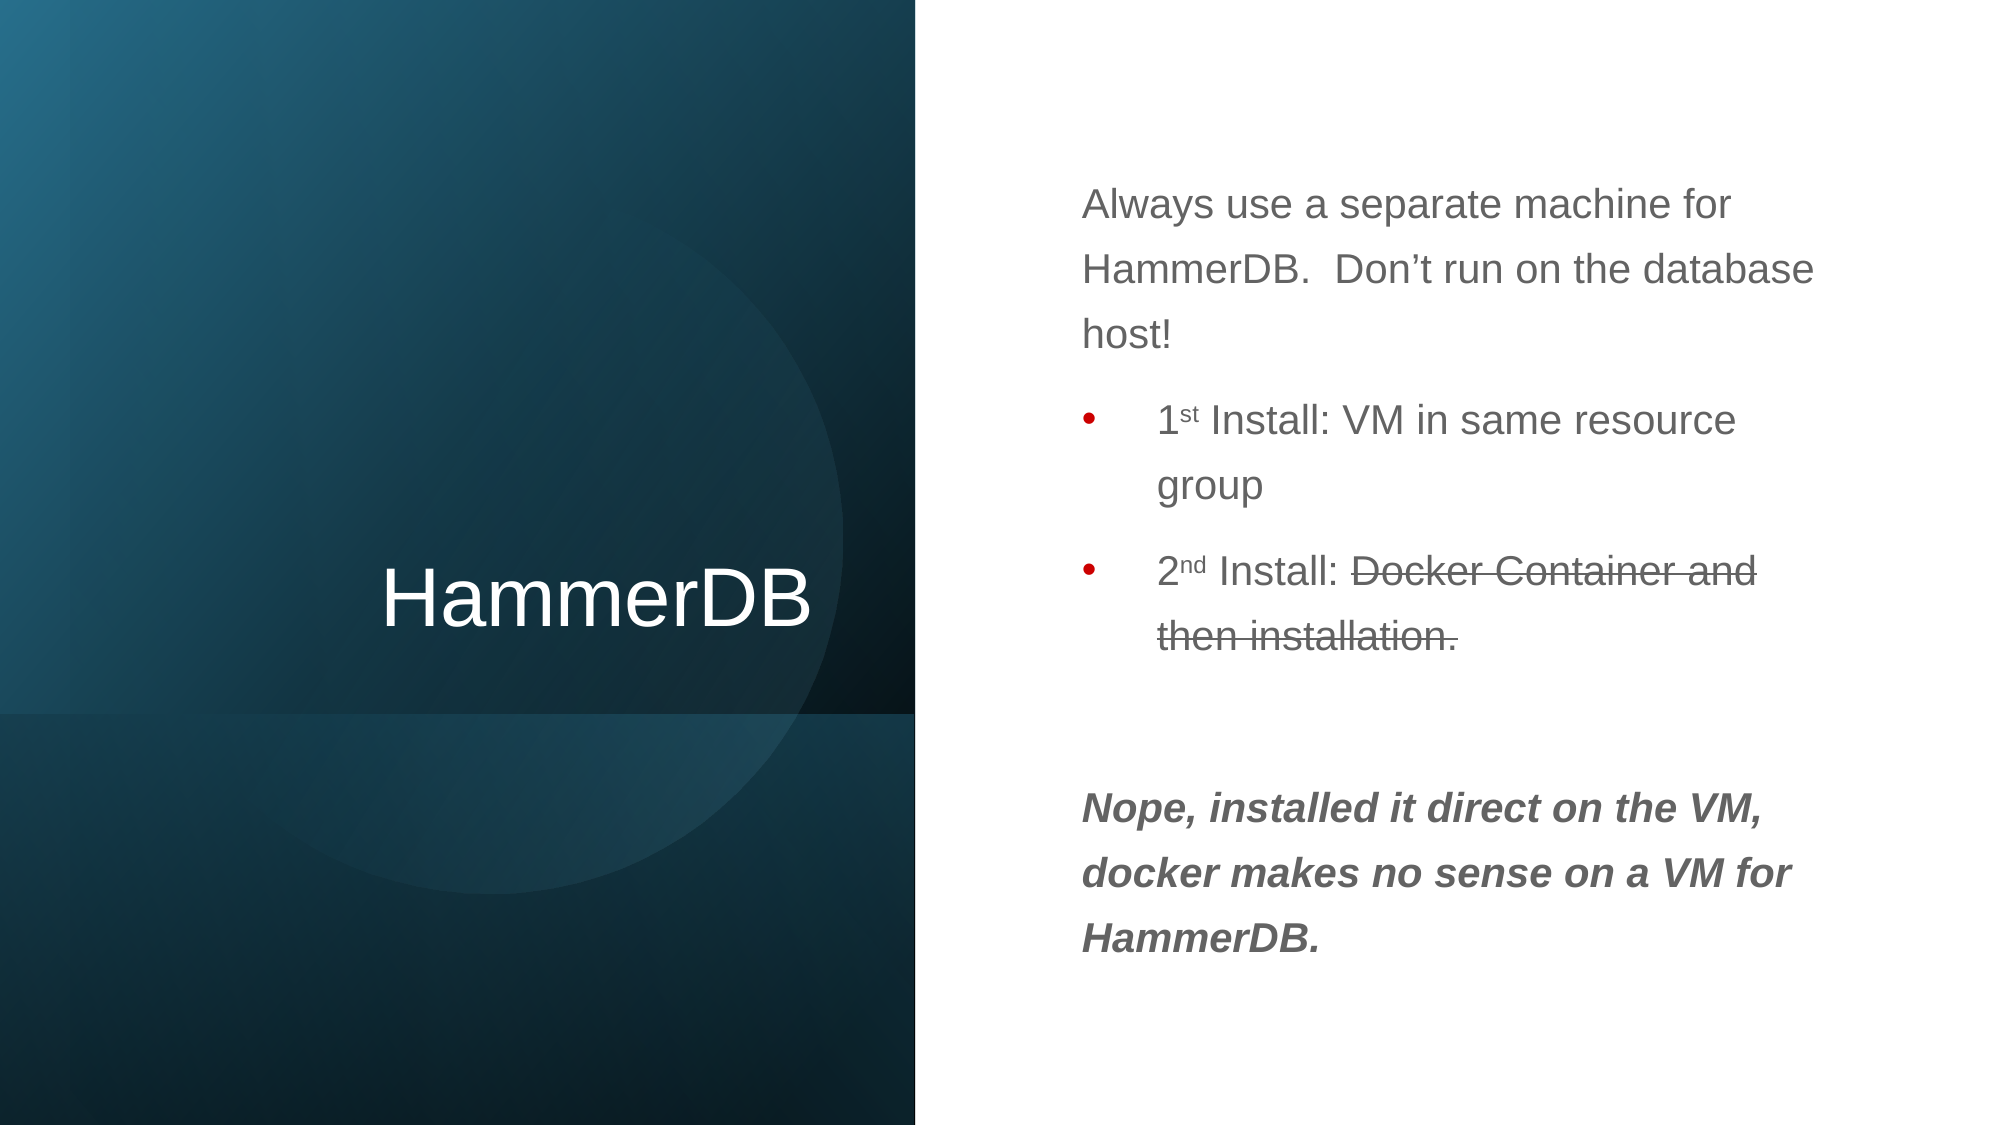

# HammerDB

Always use a separate machine for HammerDB.  Don’t run on the database host!
1st Install: VM in same resource group
2nd Install: Docker Container and then installation.

Nope, installed it direct on the VM, docker makes no sense on a VM for HammerDB.